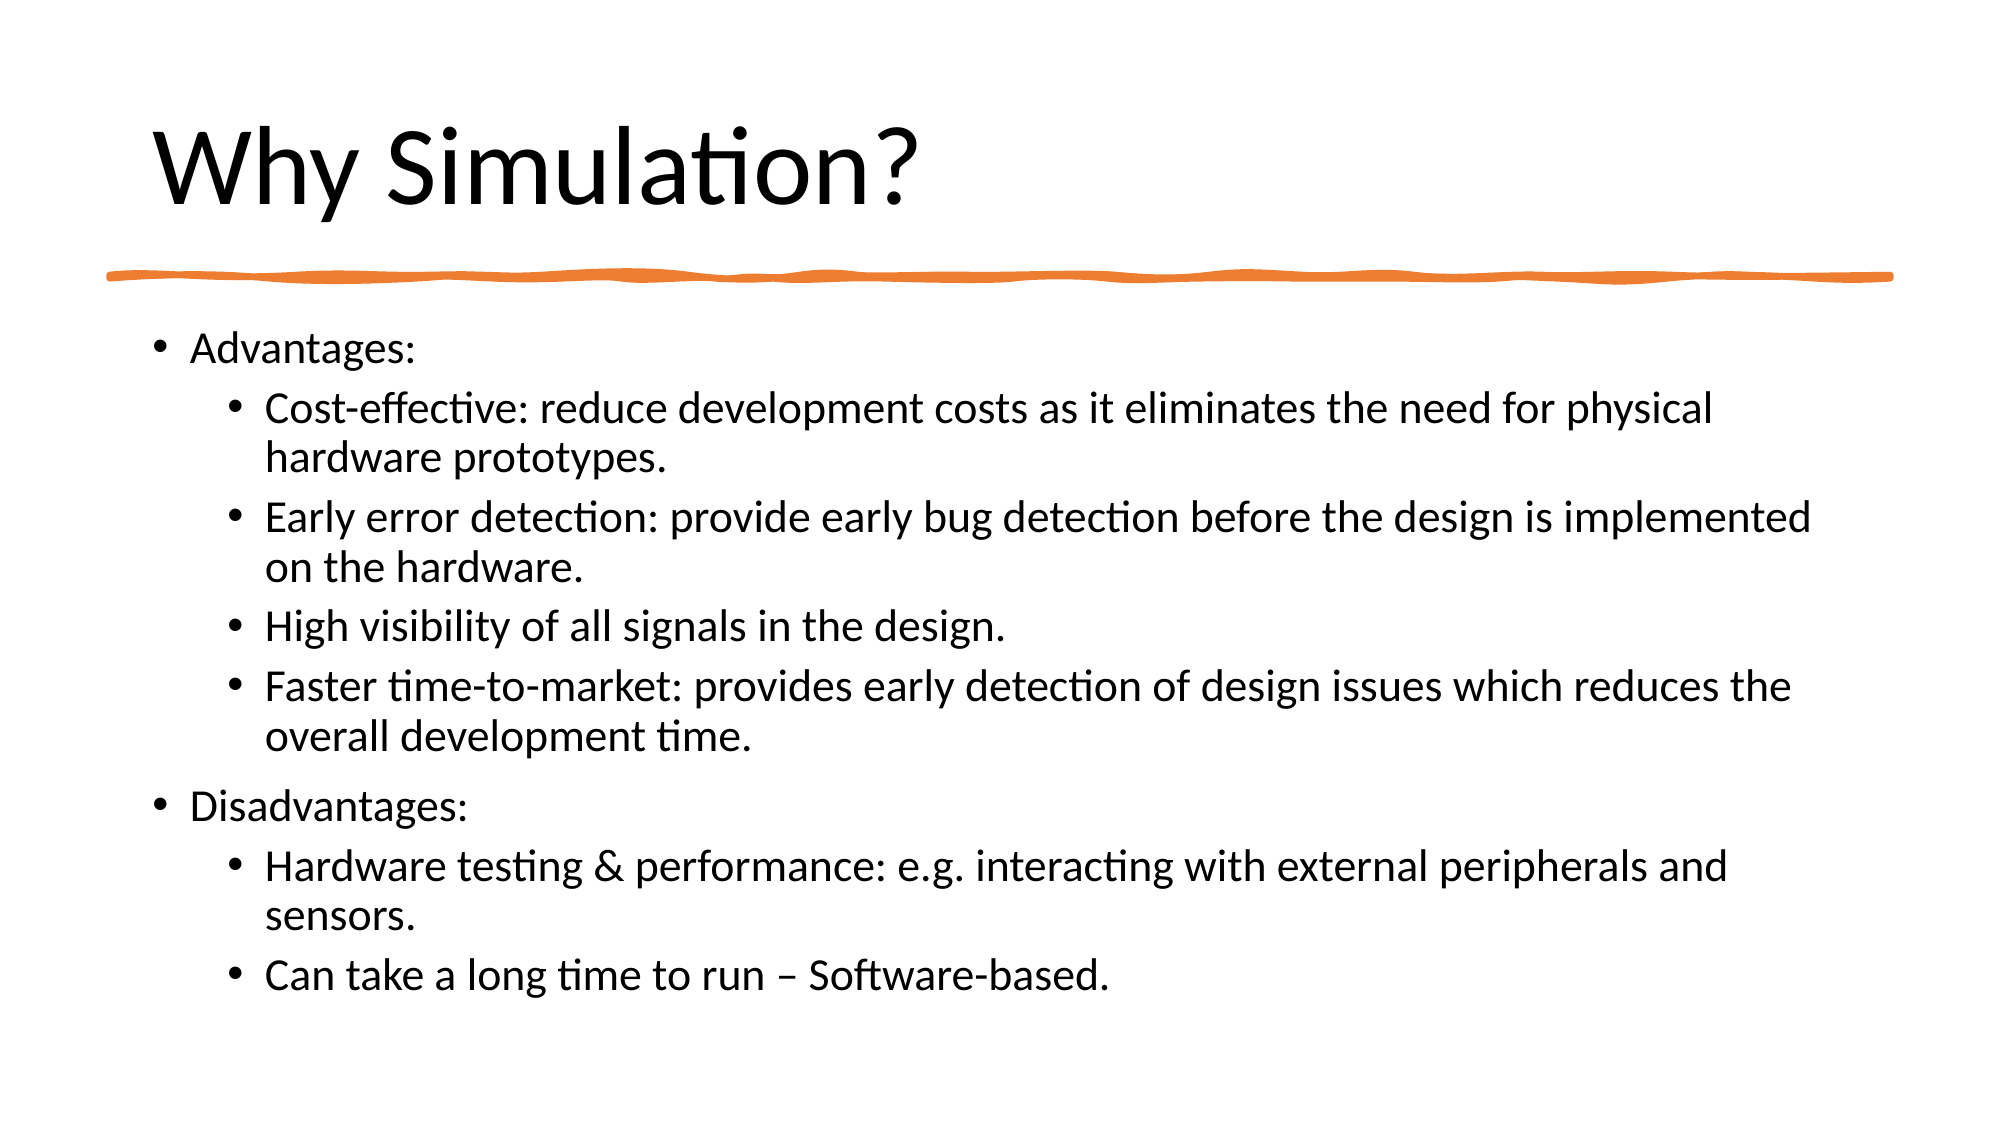

# Why Simulation?

Advantages:
Cost-effective: reduce development costs as it eliminates the need for physical hardware prototypes.
Early error detection: provide early bug detection before the design is implemented on the hardware.
High visibility of all signals in the design.
Faster time-to-market: provides early detection of design issues which reduces the overall development time.
Disadvantages:
Hardware testing & performance: e.g. interacting with external peripherals and sensors.
Can take a long time to run – Software-based.